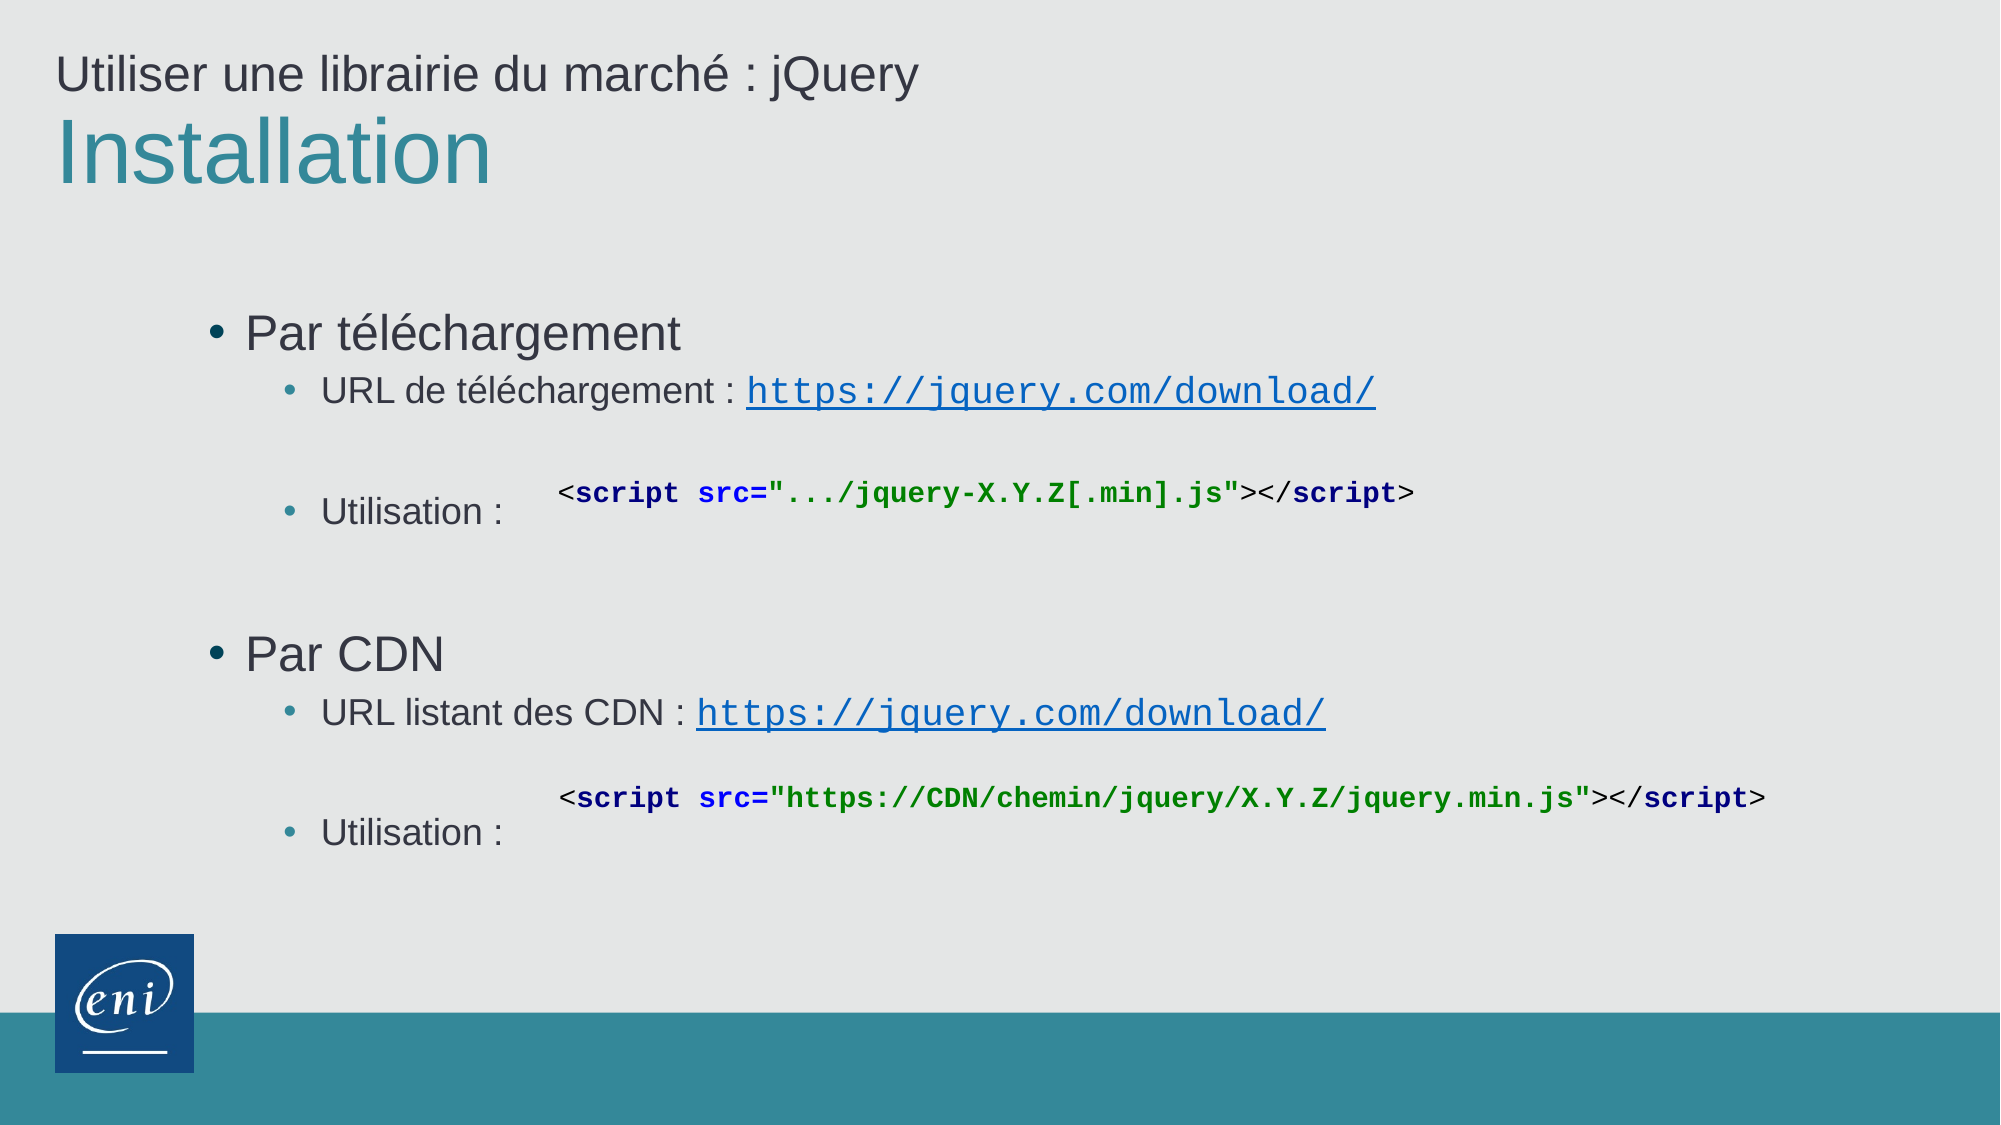

Utiliser une librairie du marché : jQuery
# Installation
Par téléchargement
URL de téléchargement : https://jquery.com/download/

Utilisation :

Par CDN
URL listant des CDN : https://jquery.com/download/

Utilisation :
<script src=".../jquery-X.Y.Z[.min].js"></script>
<script src="https://CDN/chemin/jquery/X.Y.Z/jquery.min.js"></script>